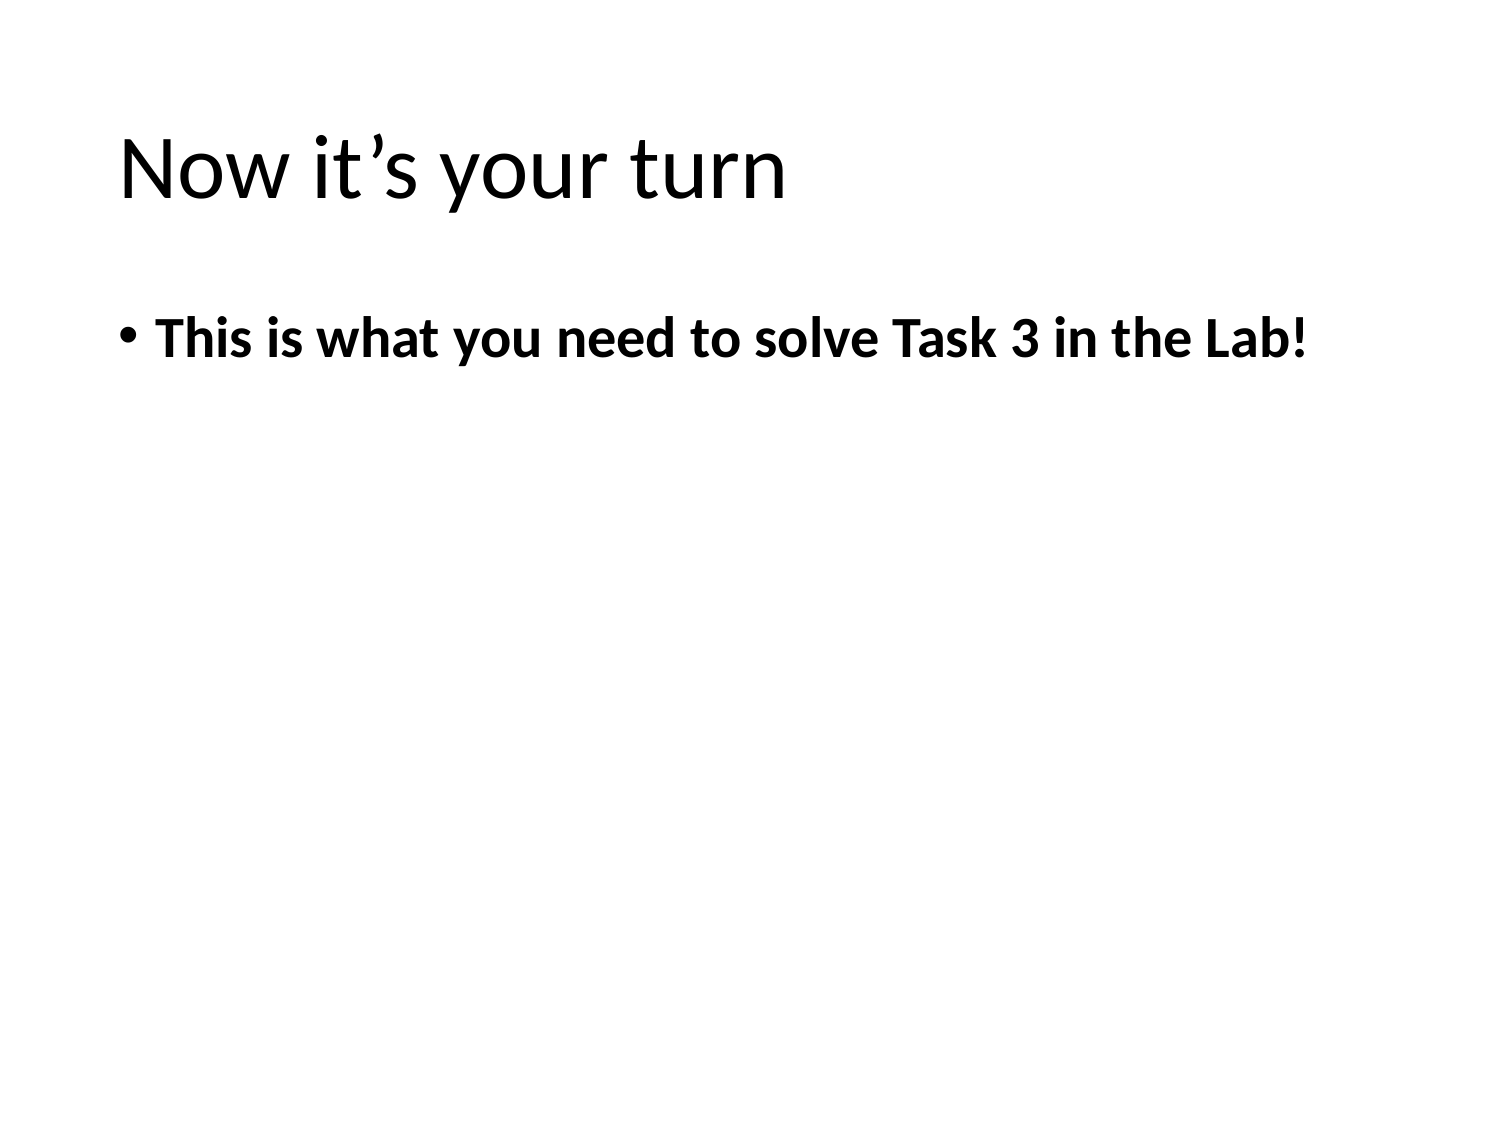

# Now it’s your turn
This is what you need to solve Task 3 in the Lab!